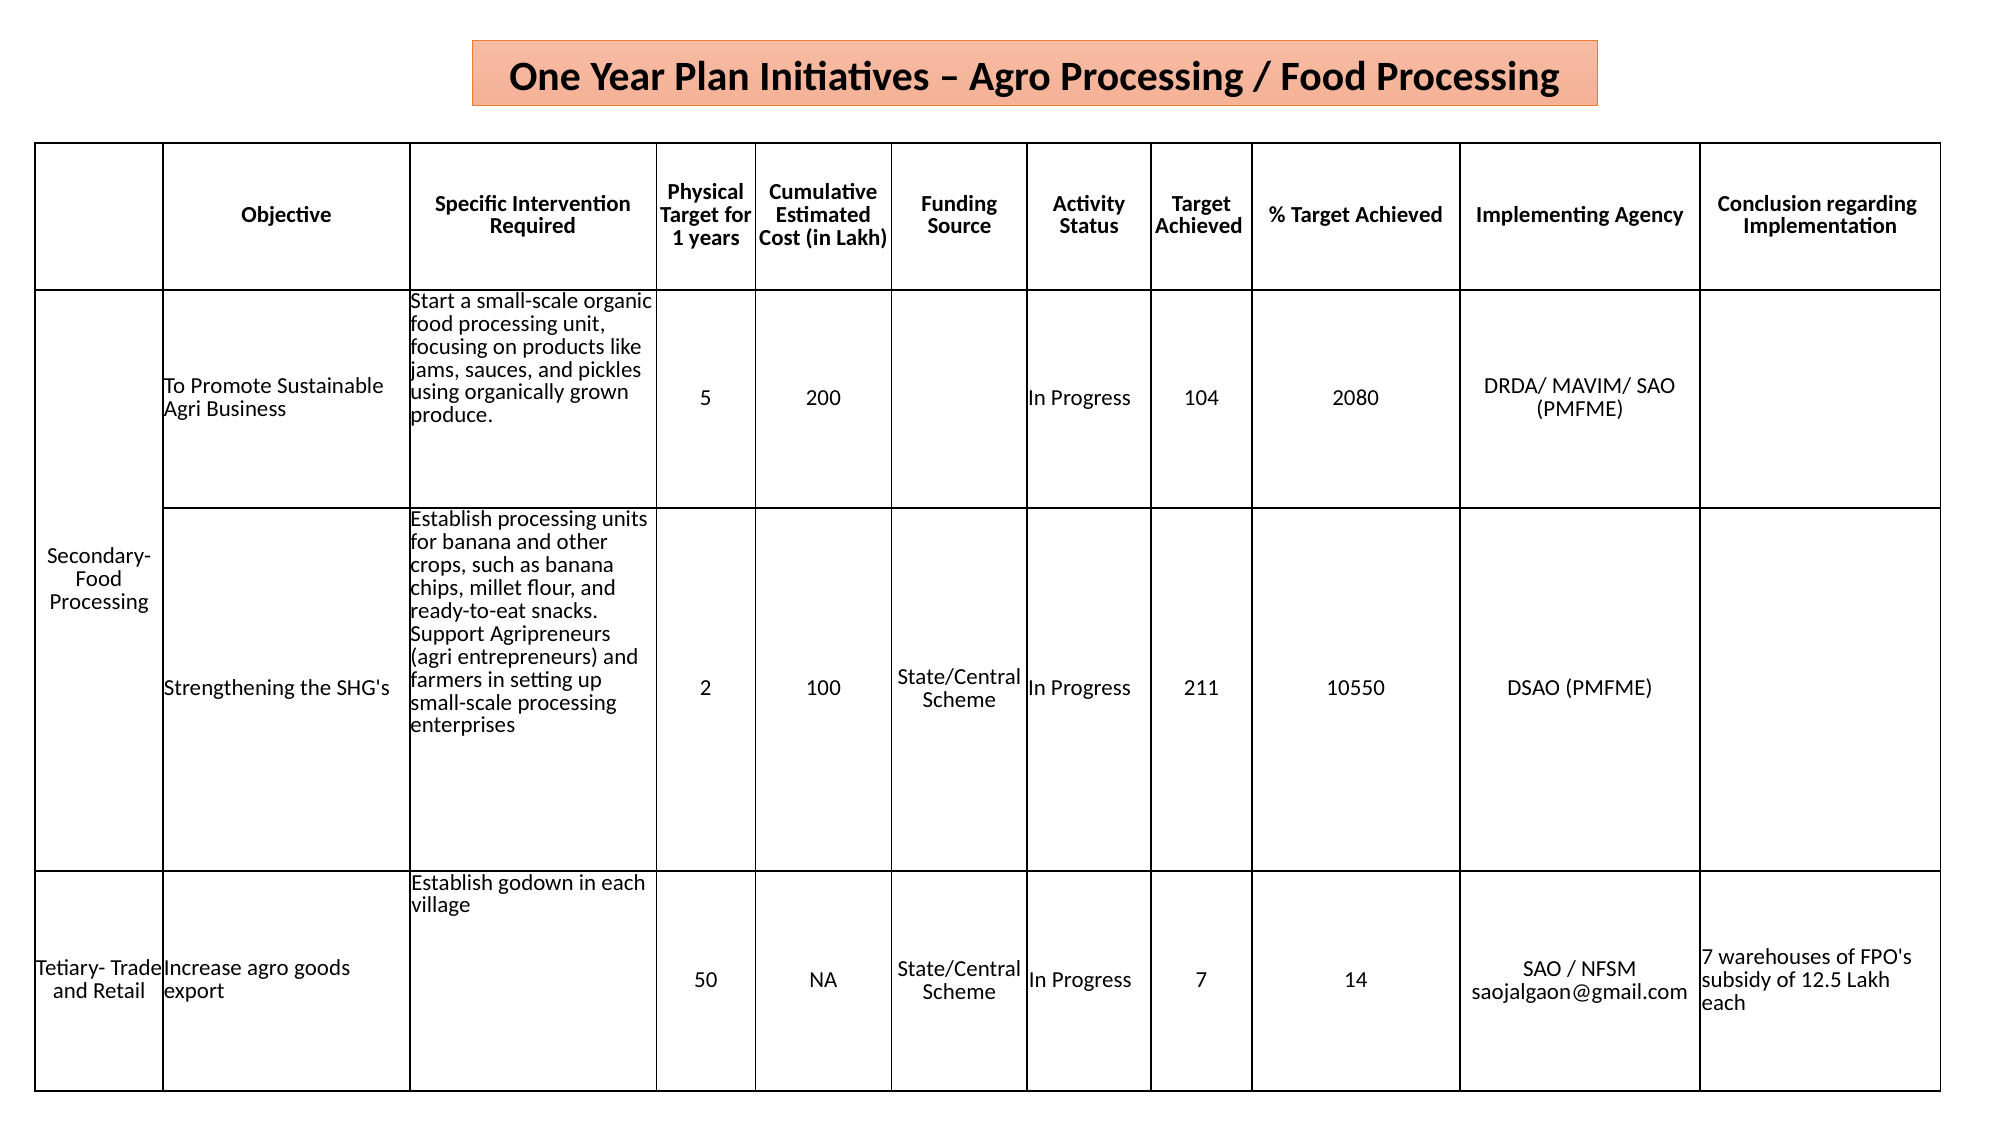

One Year Plan Initiatives – Agro Processing / Food Processing
|  | Objective | Specific Intervention Required | Physical Target for 1 years | Cumulative Estimated Cost (in Lakh) | Funding Source | Activity Status | Target Achieved | % Target Achieved | Implementing Agency | Conclusion regarding Implementation |
| --- | --- | --- | --- | --- | --- | --- | --- | --- | --- | --- |
| Secondary- Food Processing | To Promote Sustainable Agri Business | Start a small-scale organic food processing unit, focusing on products like jams, sauces, and pickles using organically grown produce. | 5 | 200 |  | In Progress | 104 | 2080 | DRDA/ MAVIM/ SAO (PMFME) |  |
|  | Strengthening the SHG's | Establish processing units for banana and other crops, such as banana chips, millet flour, and ready-to-eat snacks. Support Agripreneurs (agri entrepreneurs) and farmers in setting up small-scale processing enterprises | 2 | 100 | State/Central Scheme | In Progress | 211 | 10550 | DSAO (PMFME) |  |
| Tetiary- Trade and Retail | Increase agro goods export | Establish godown in each village | 50 | NA | State/Central Scheme | In Progress | 7 | 14 | SAO / NFSM saojalgaon@gmail.com | 7 warehouses of FPO's subsidy of 12.5 Lakh each |